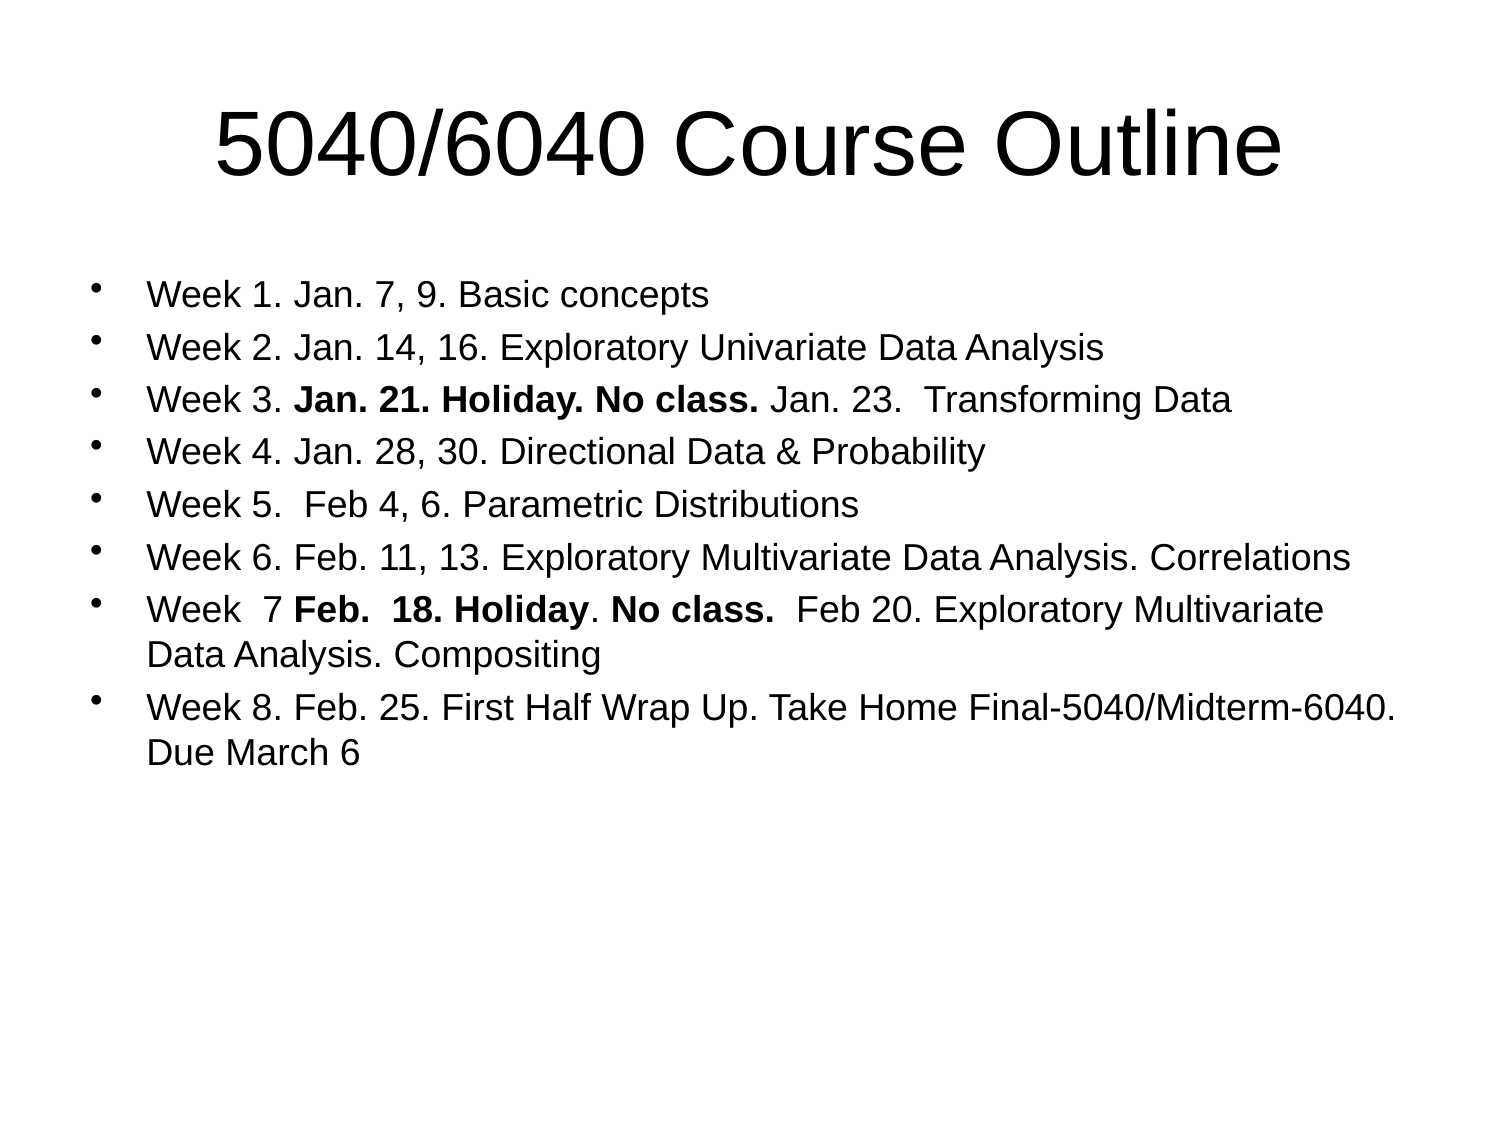

# 5040/6040 Course Outline
Week 1. Jan. 7, 9. Basic concepts
Week 2. Jan. 14, 16. Exploratory Univariate Data Analysis
Week 3. Jan. 21. Holiday. No class. Jan. 23.  Transforming Data
Week 4. Jan. 28, 30. Directional Data & Probability
Week 5.  Feb 4, 6. Parametric Distributions
Week 6. Feb. 11, 13. Exploratory Multivariate Data Analysis. Correlations
Week  7 Feb.  18. Holiday. No class.  Feb 20. Exploratory Multivariate Data Analysis. Compositing
Week 8. Feb. 25. First Half Wrap Up. Take Home Final-5040/Midterm-6040. Due March 6